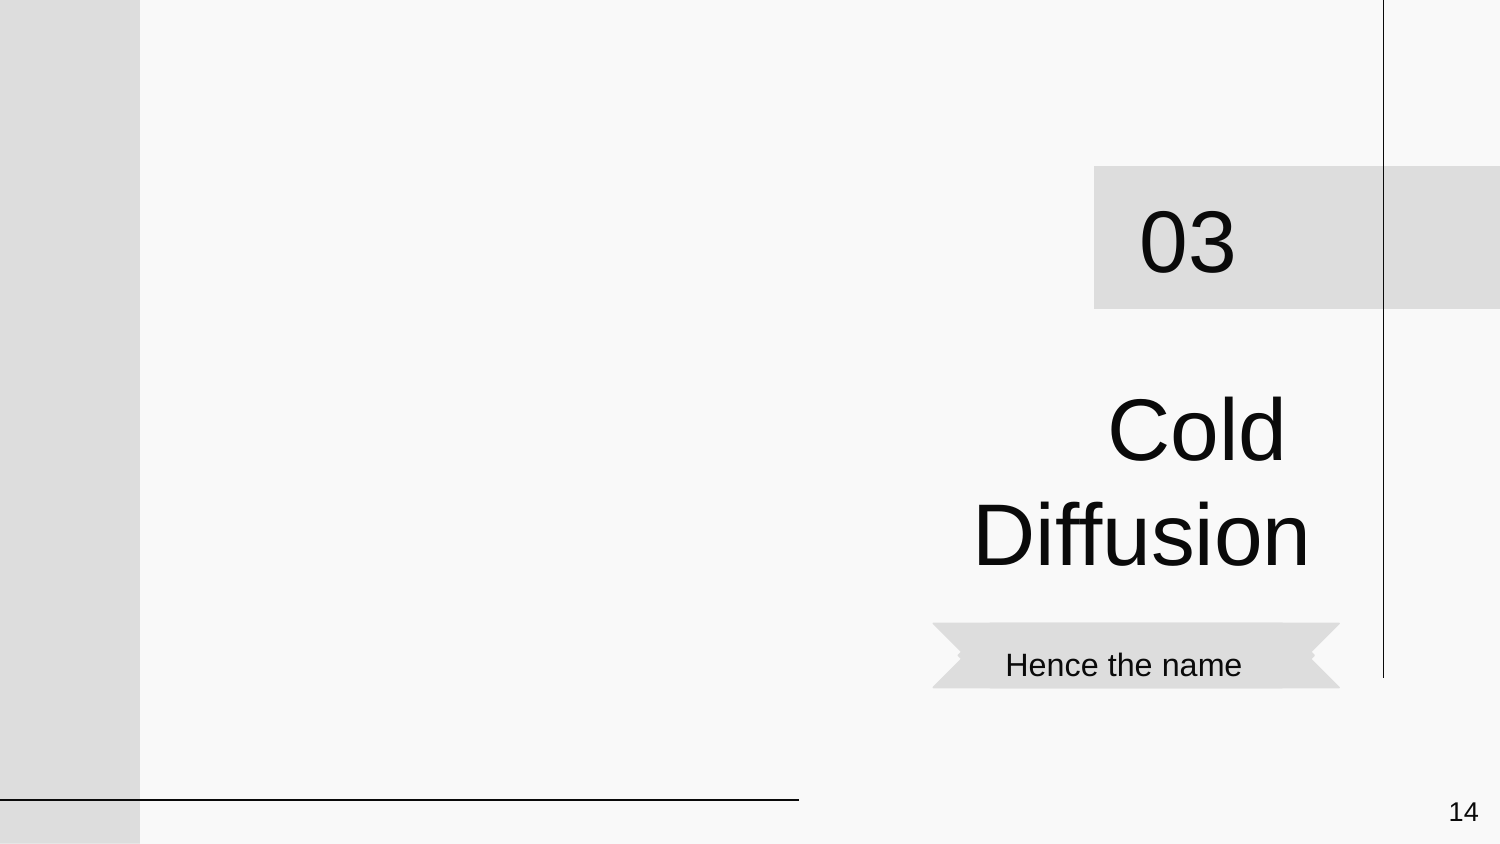

03
# Cold
Diffusion
Hence the name

14